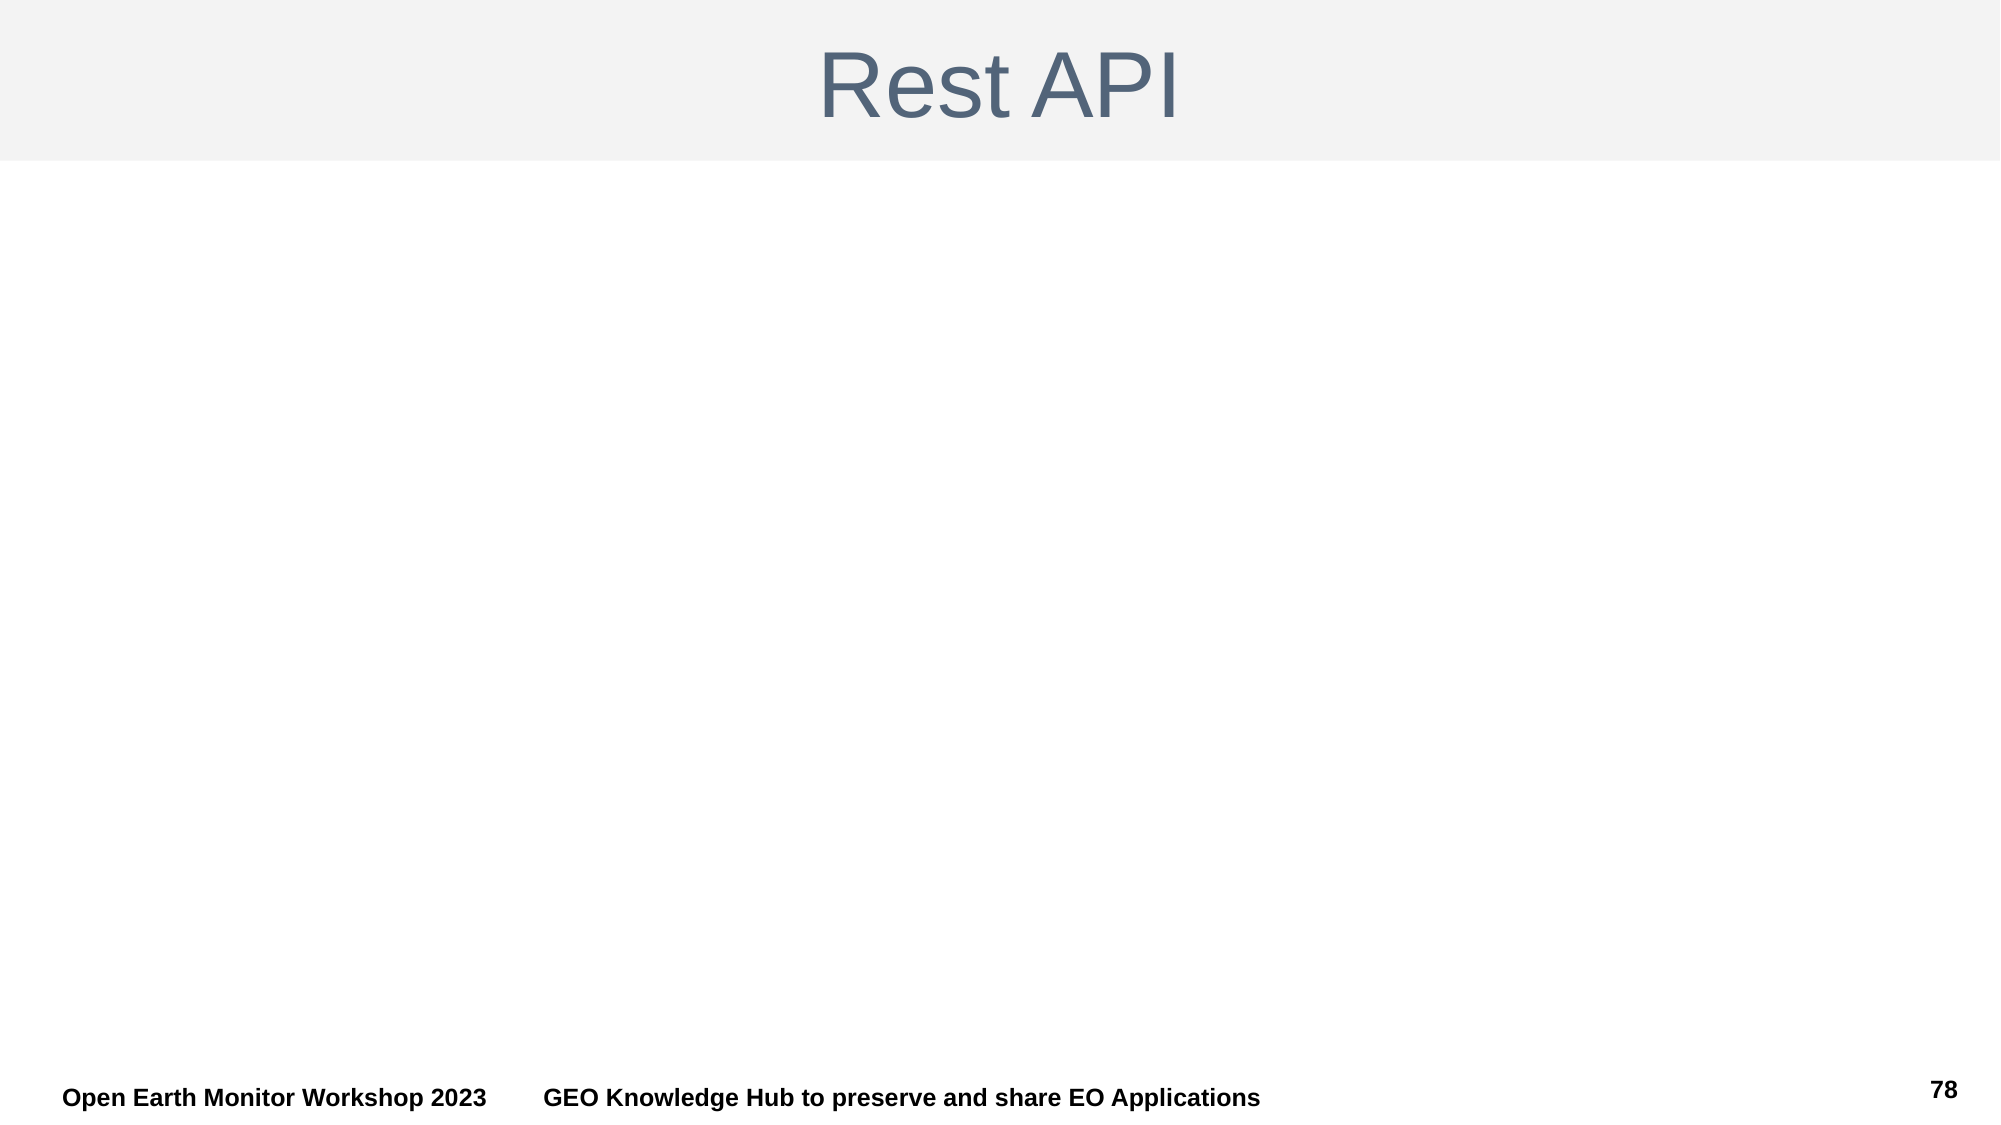

Rest API
06/16/2023
78
Open Earth Monitor Workshop 2023
GEO Knowledge Hub to preserve and share EO Applications